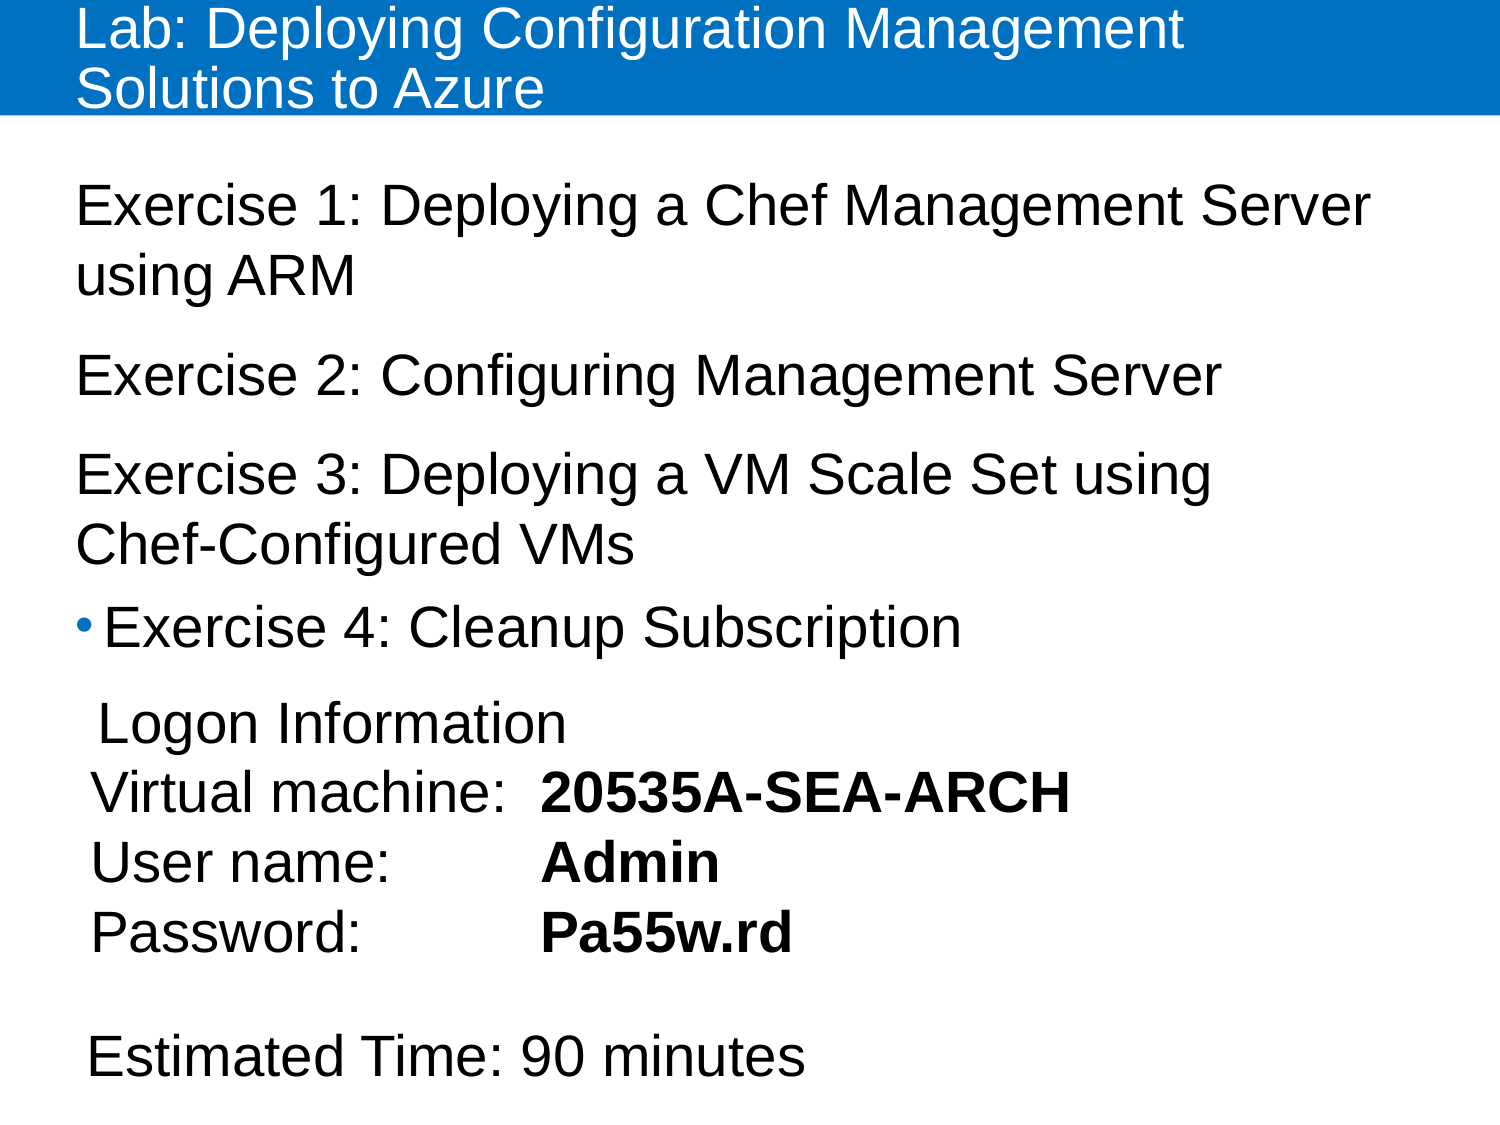

# Lab: Deploying Configuration Management Solutions to Azure
Exercise 1: Deploying a Chef Management Server using ARM
Exercise 2: Configuring Management Server
Exercise 3: Deploying a VM Scale Set using
Chef-Configured VMs
Exercise 4: Cleanup Subscription
Logon Information
Virtual machine:	20535A-SEA-ARCH
User name: 	Admin
Password: 		Pa55w.rd
Estimated Time: 90 minutes